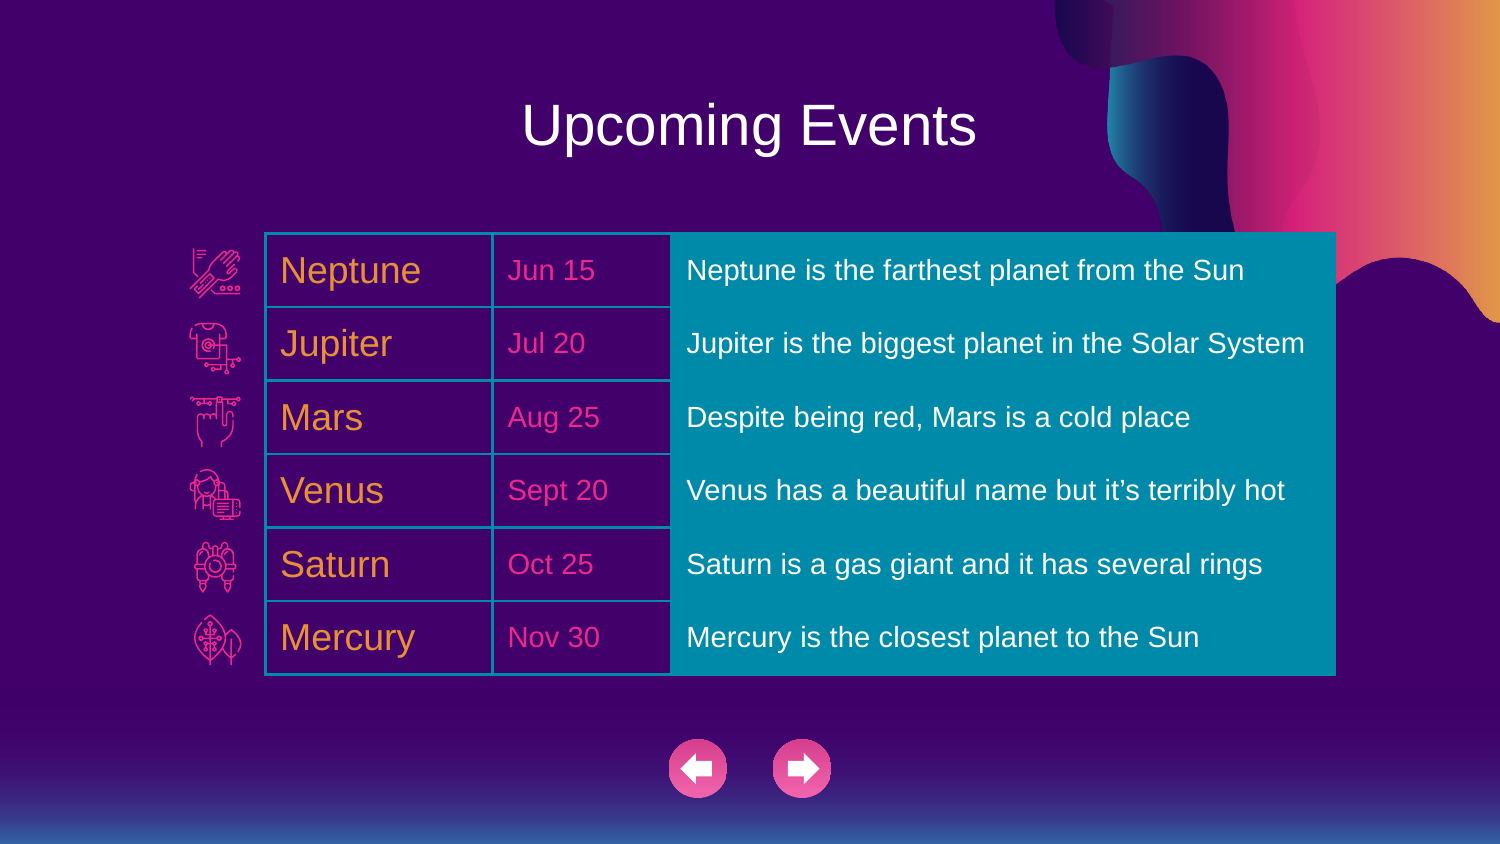

# Upcoming Events
| Neptune | Jun 15 | Neptune is the farthest planet from the Sun |
| --- | --- | --- |
| Jupiter | Jul 20 | Jupiter is the biggest planet in the Solar System |
| Mars | Aug 25 | Despite being red, Mars is a cold place |
| Venus | Sept 20 | Venus has a beautiful name but it’s terribly hot |
| Saturn | Oct 25 | Saturn is a gas giant and it has several rings |
| Mercury | Nov 30 | Mercury is the closest planet to the Sun |